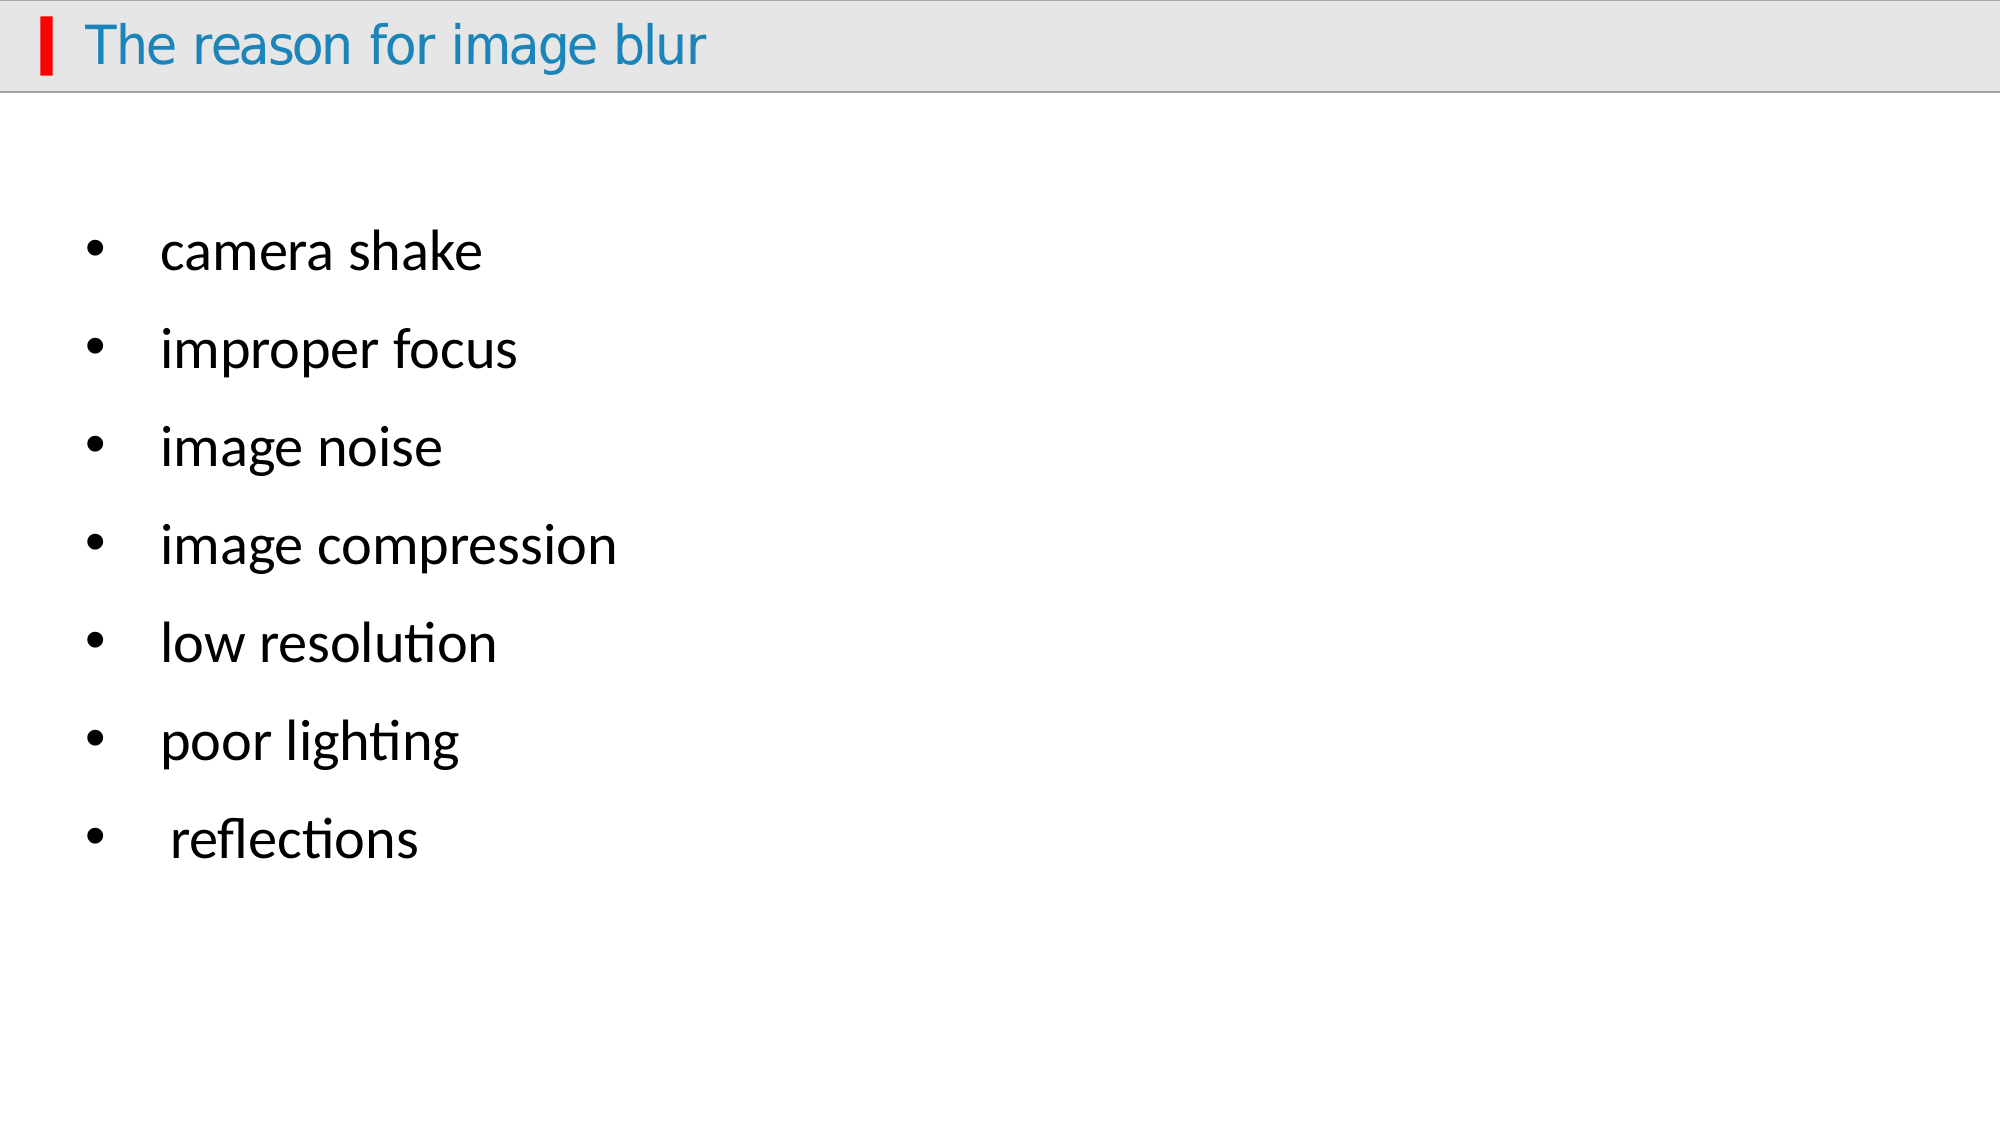

The reason for image blur

camera shake
improper focus
image noise
image compression
low resolution
poor lighting
reflections